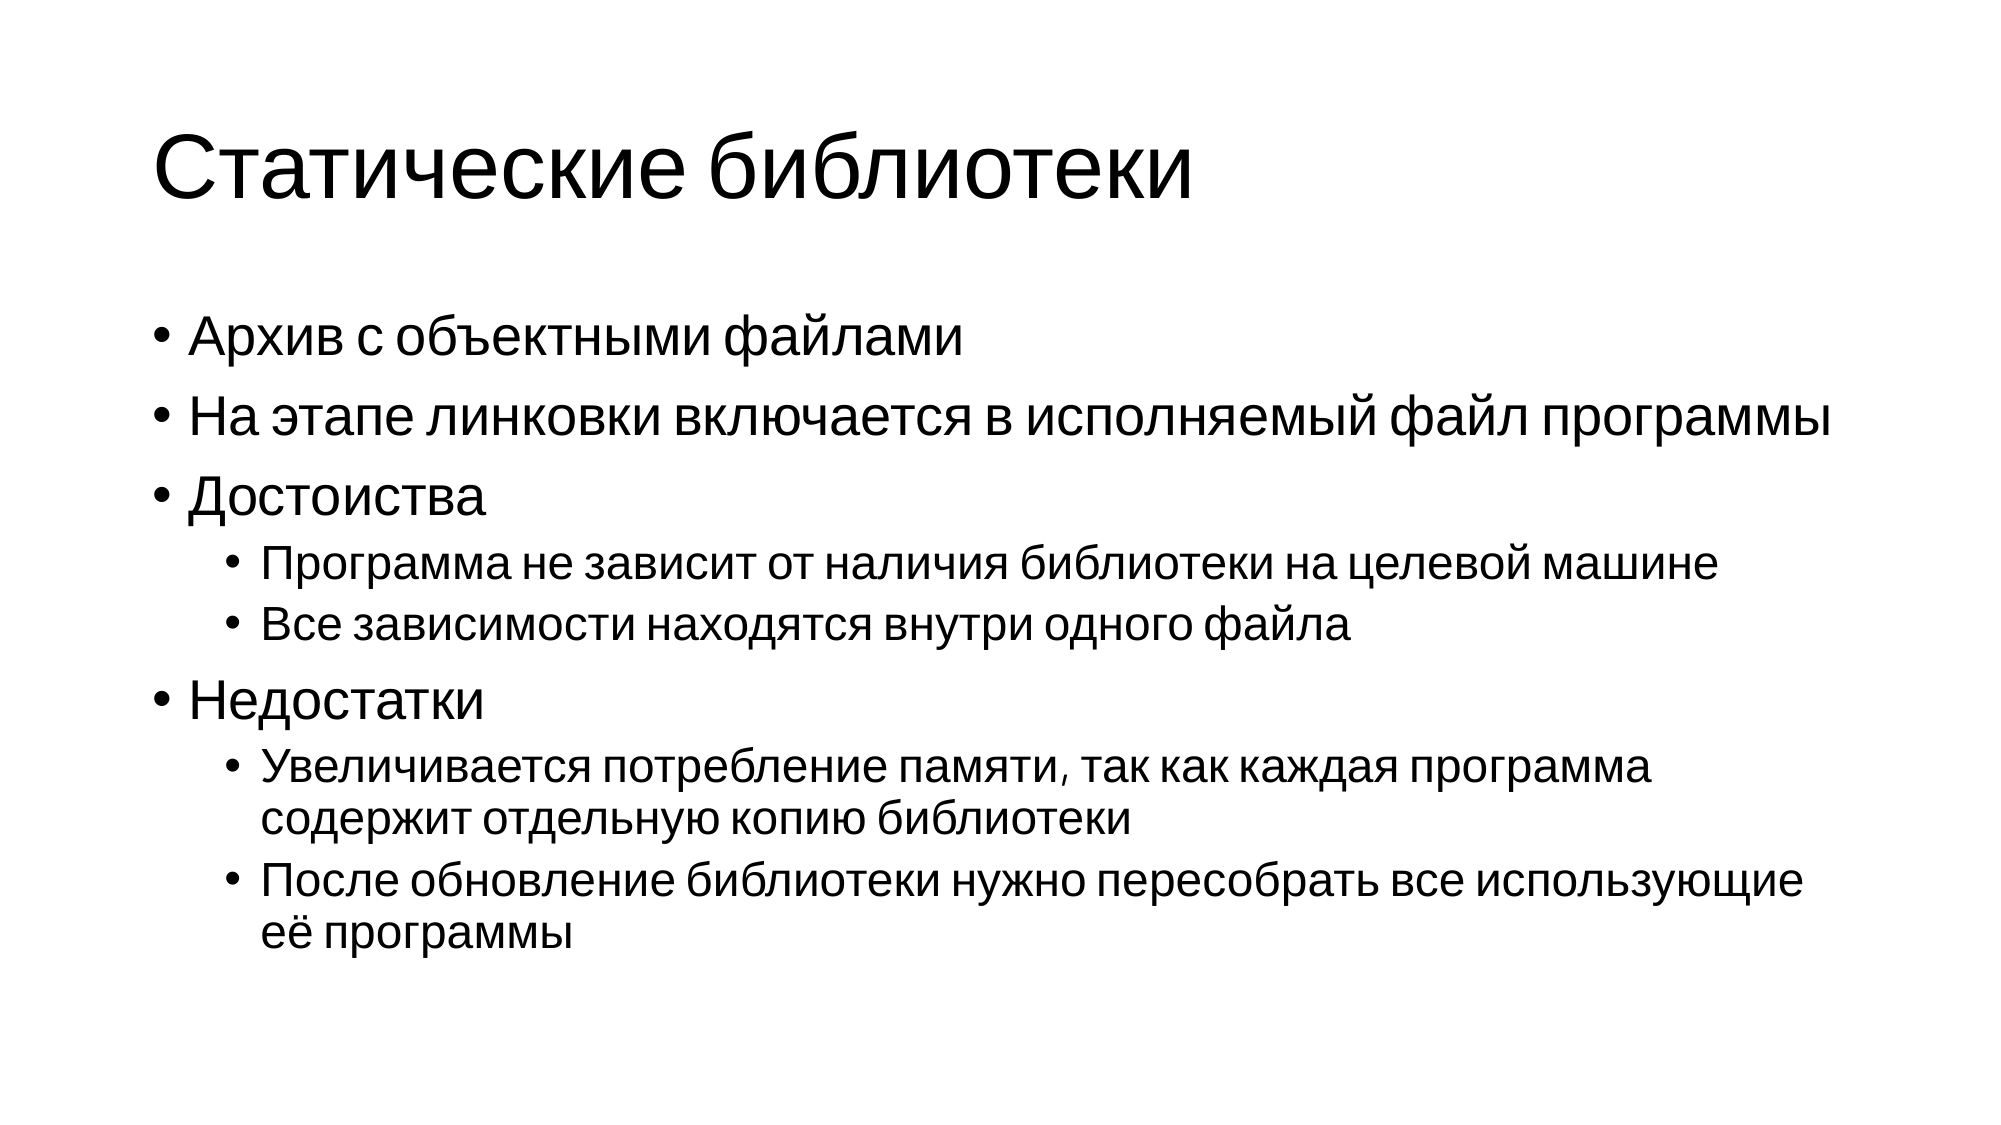

# Статические библиотеки
Архив с объектными файлами
На этапе линковки включается в исполняемый файл программы
Достоиства
Программа не зависит от наличия библиотеки на целевой машине
Все зависимости находятся внутри одного файла
Недостатки
Увеличивается потребление памяти, так как каждая программа содержит отдельную копию библиотеки
После обновление библиотеки нужно пересобрать все использующие её программы